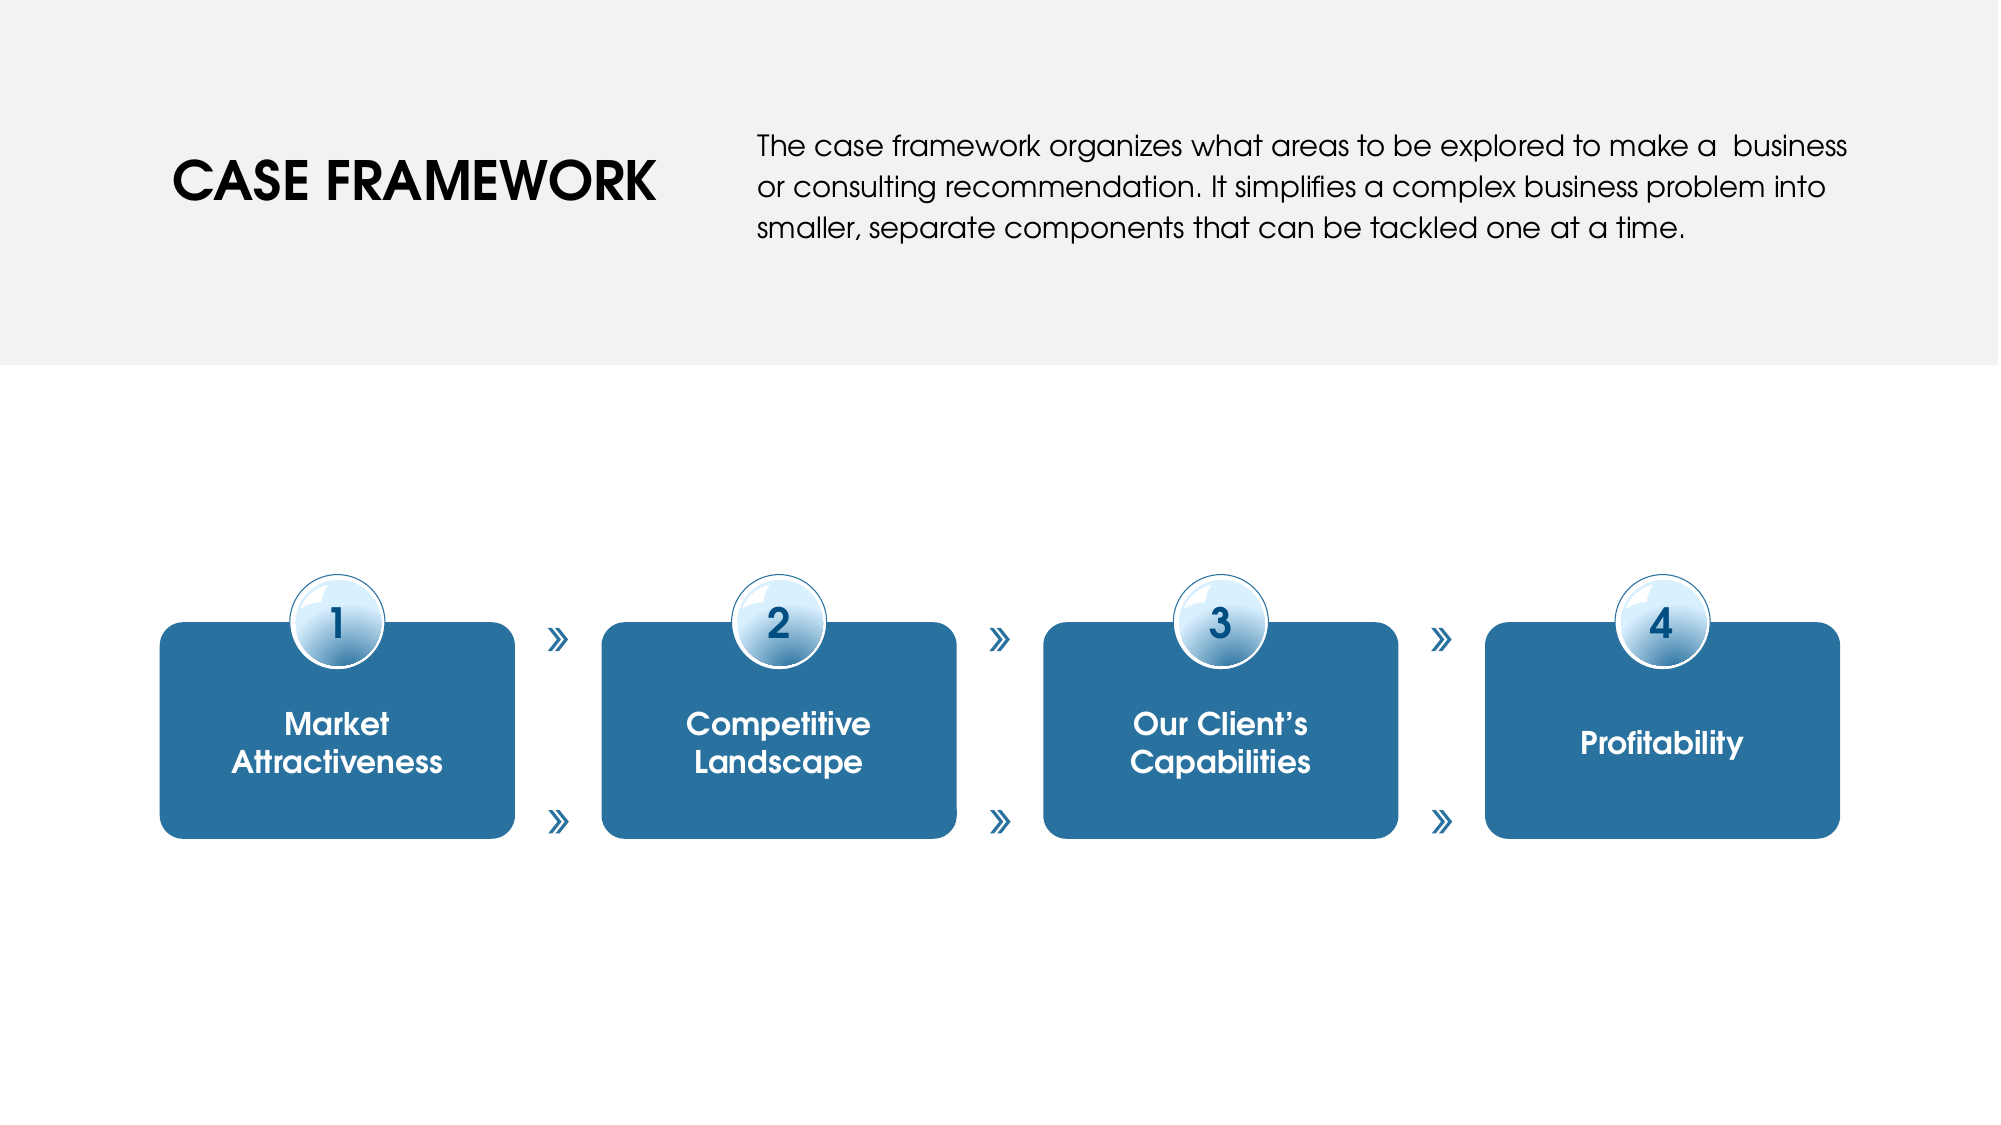

The case framework organizes what areas to be explored to make a  business or consulting recommendation. It simplifies a complex business problem into smaller, separate components that can be tackled one at a time.
CASE FRAMEWORK

1
2
3
4
Market Attractiveness
Competitive Landscape
Our Client’s Capabilities
Profitability